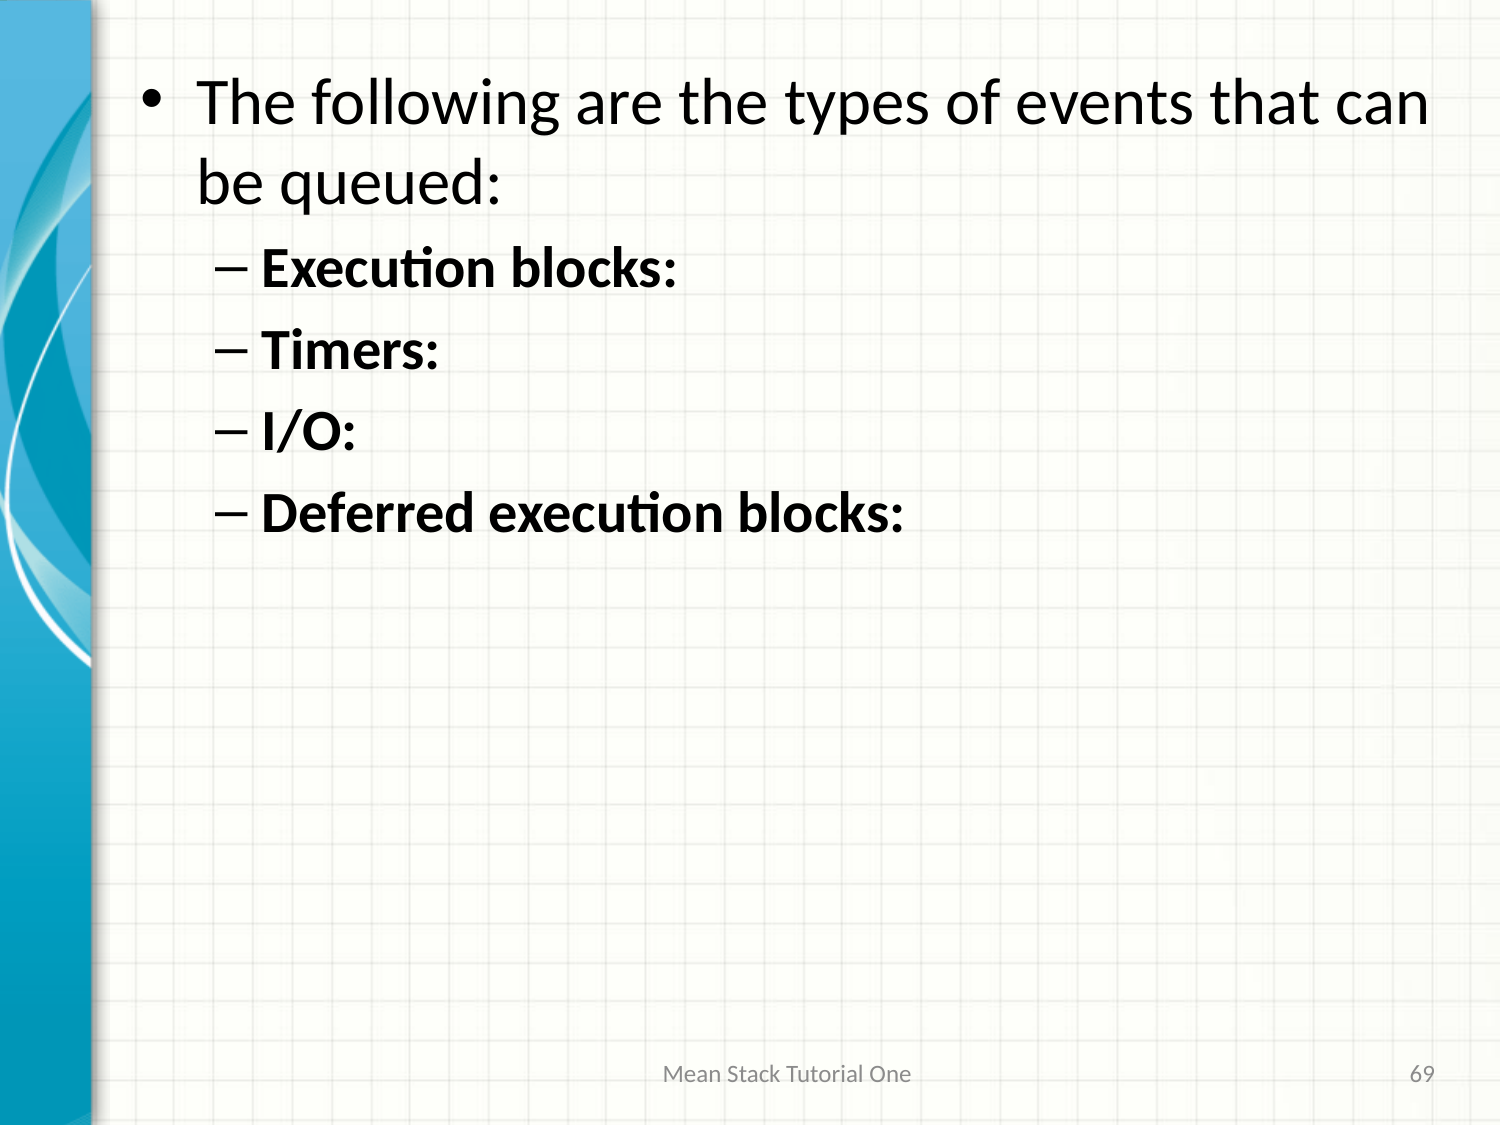

The following are the types of events that can be queued:
Execution blocks:
Timers:
I/O:
Deferred execution blocks:
Mean Stack Tutorial One
69